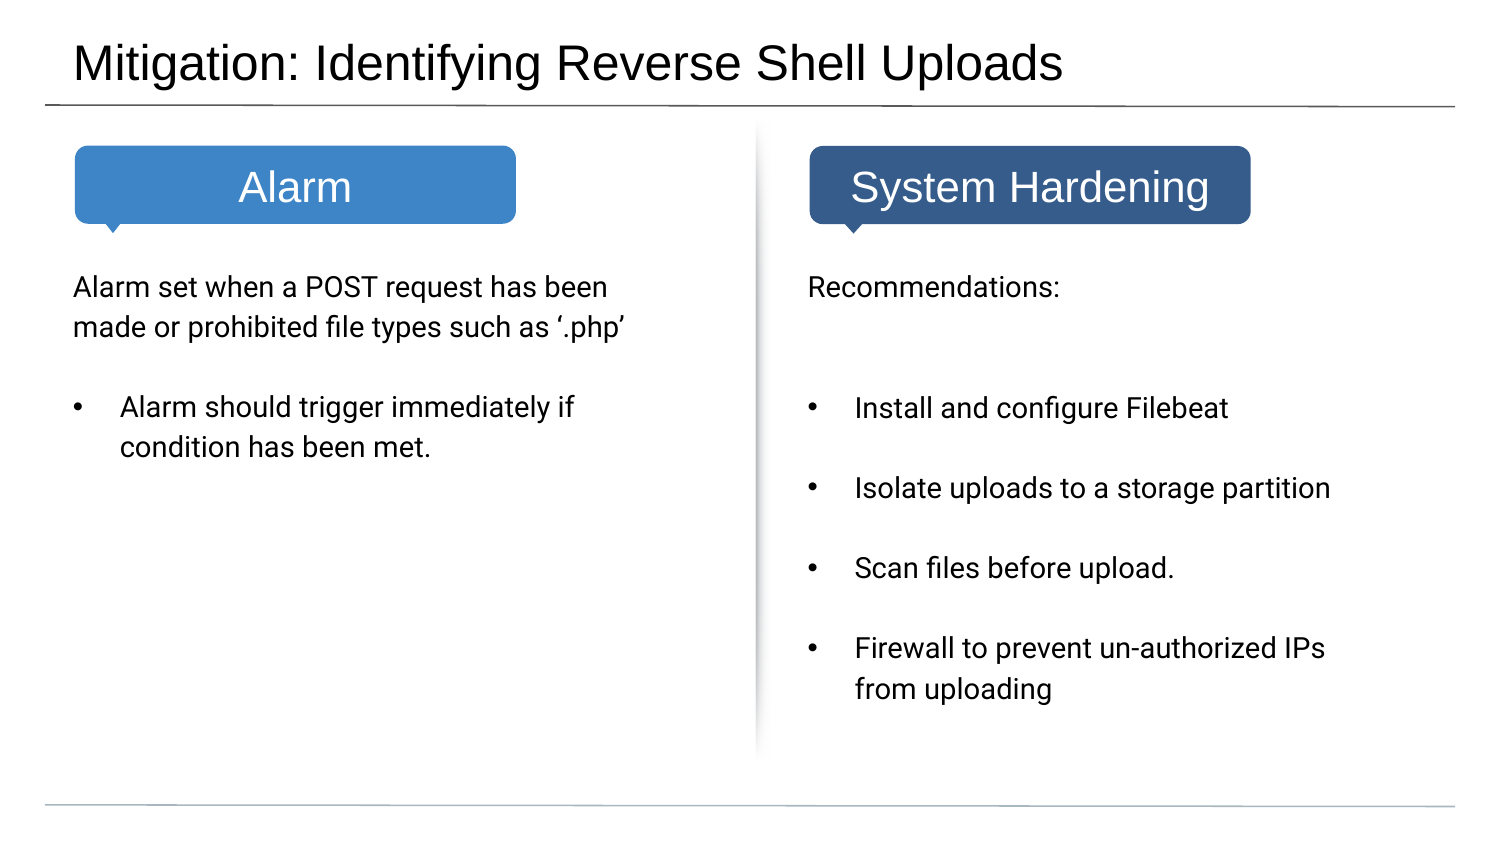

# Mitigation: Identifying Reverse Shell Uploads
Alarm set when a POST request has been made or prohibited file types such as ‘.php’

Alarm should trigger immediately if condition has been met.

Recommendations:

Install and configure Filebeat

Isolate uploads to a storage partition

Scan files before upload.

Firewall to prevent un-authorized IPs from uploading